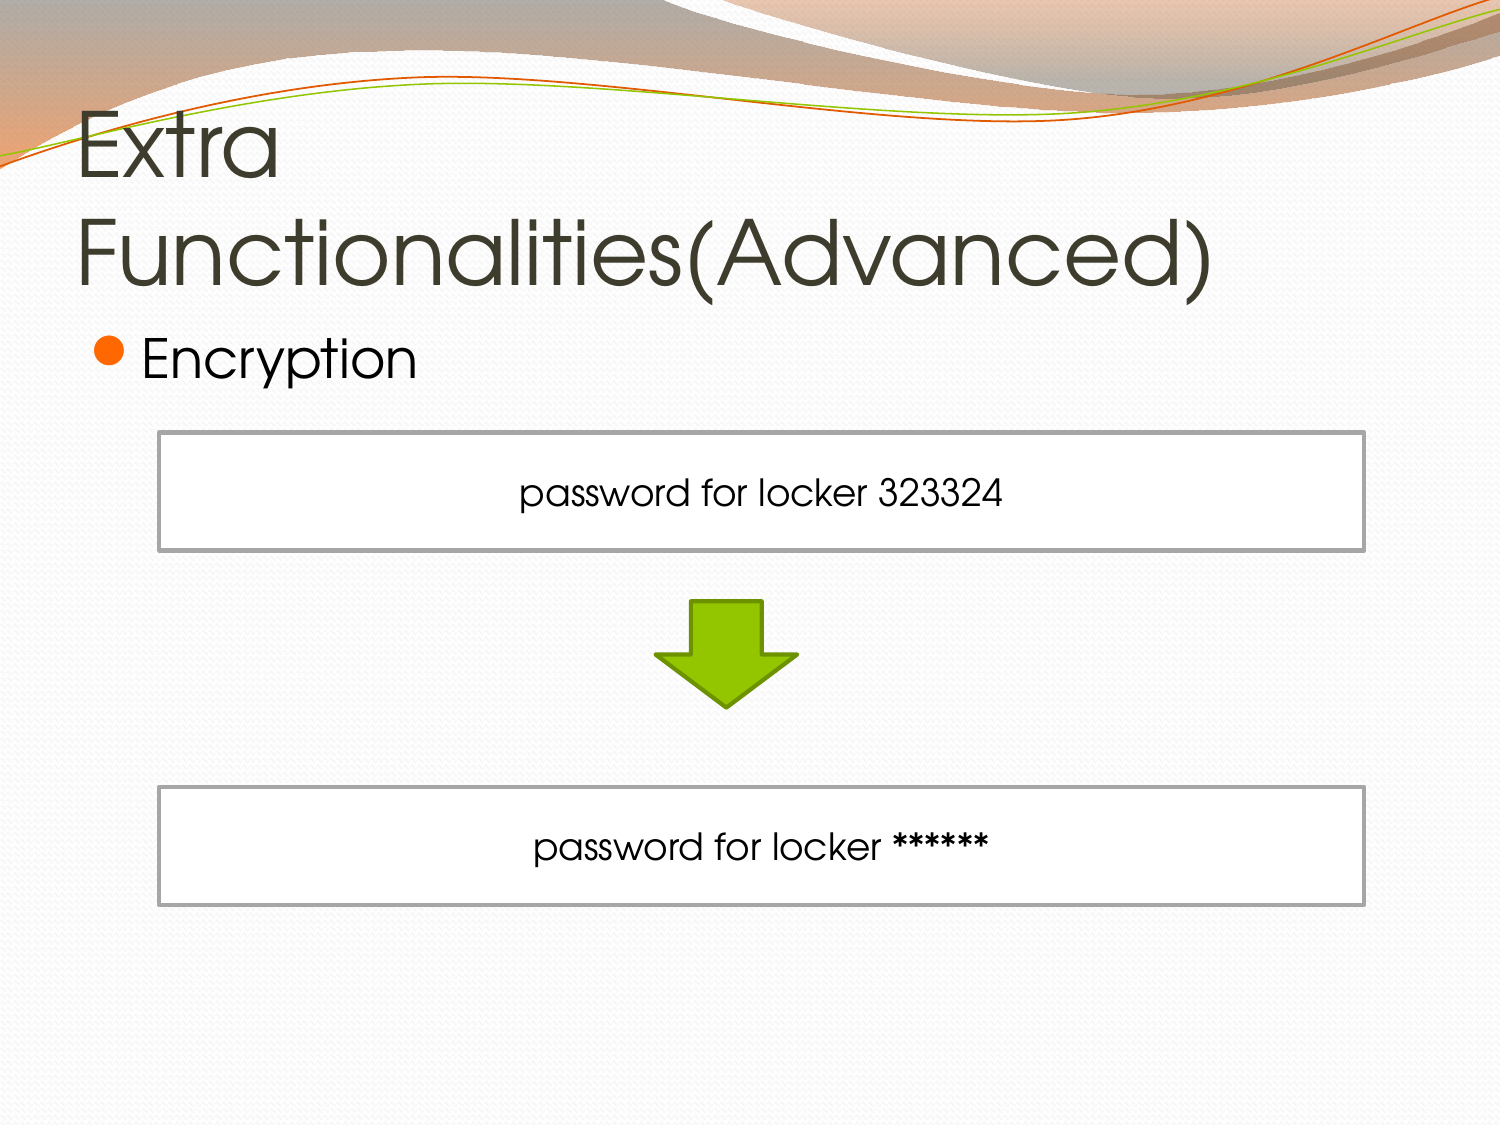

# Extra Functionalities(Advanced)
Encryption
password for locker 323324

password for locker ******